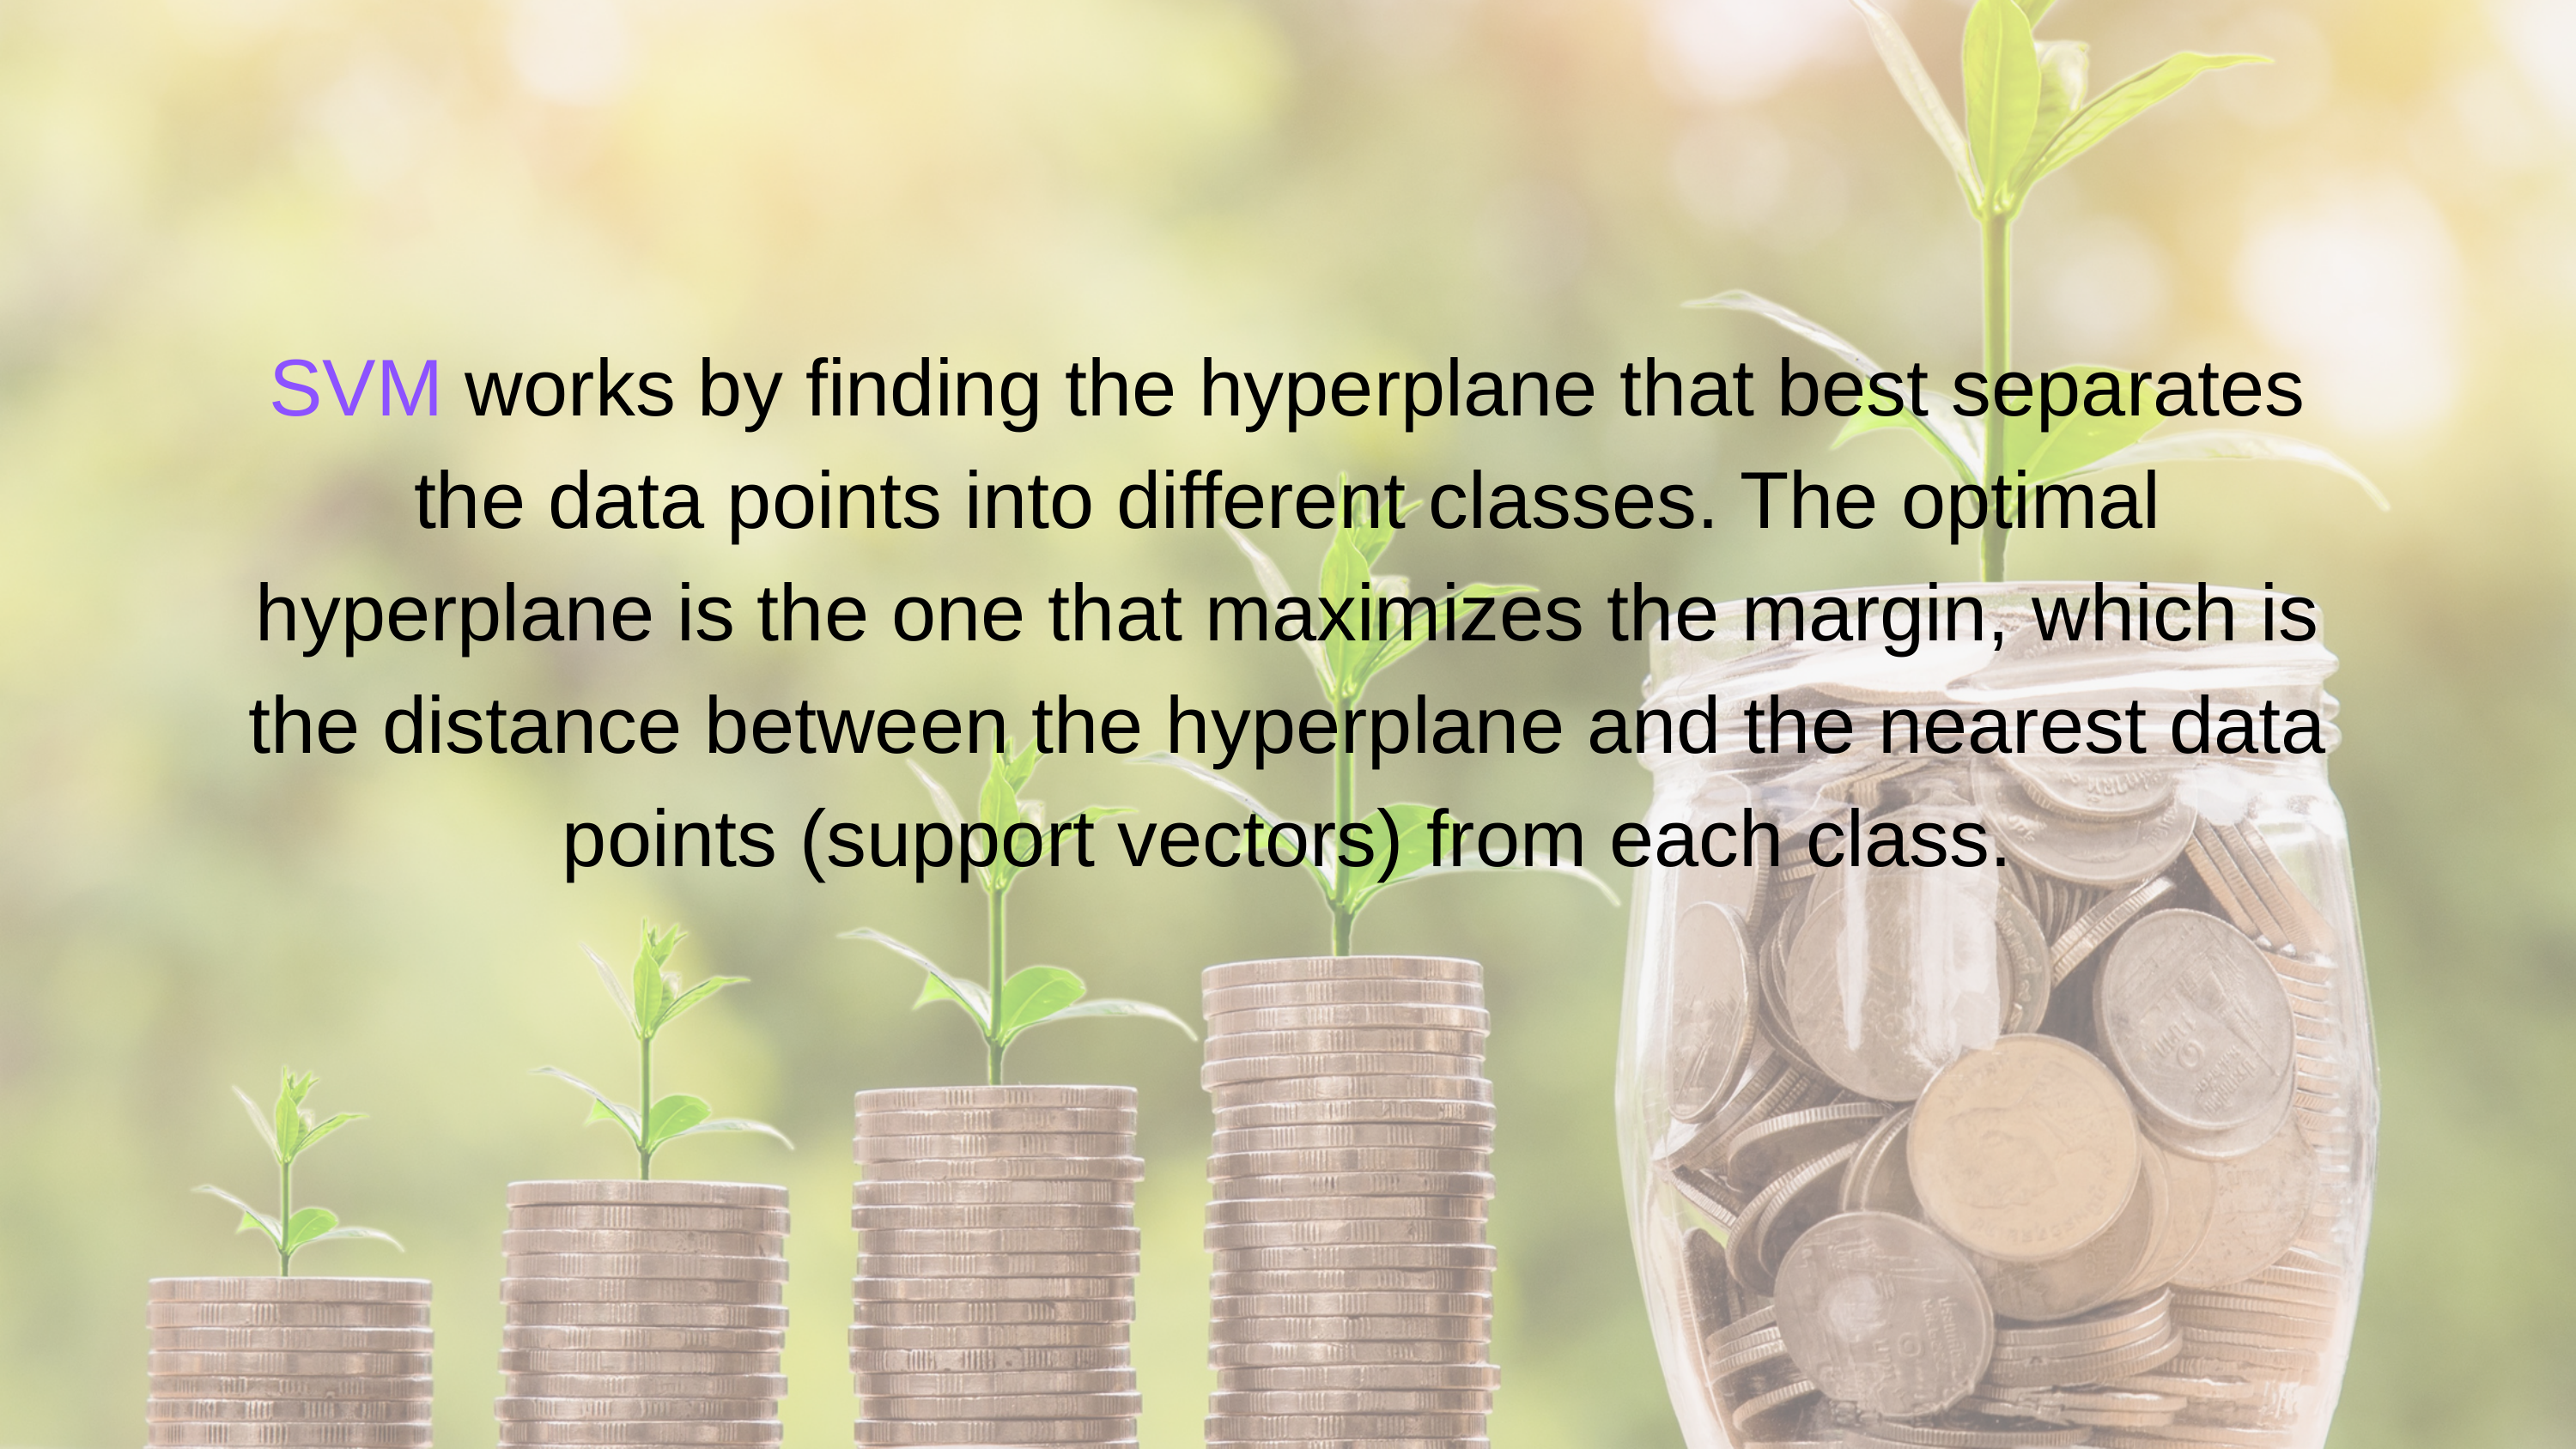

SVM works by finding the hyperplane that best separates the data points into different classes. The optimal hyperplane is the one that maximizes the margin, which is the distance between the hyperplane and the nearest data points (support vectors) from each class.